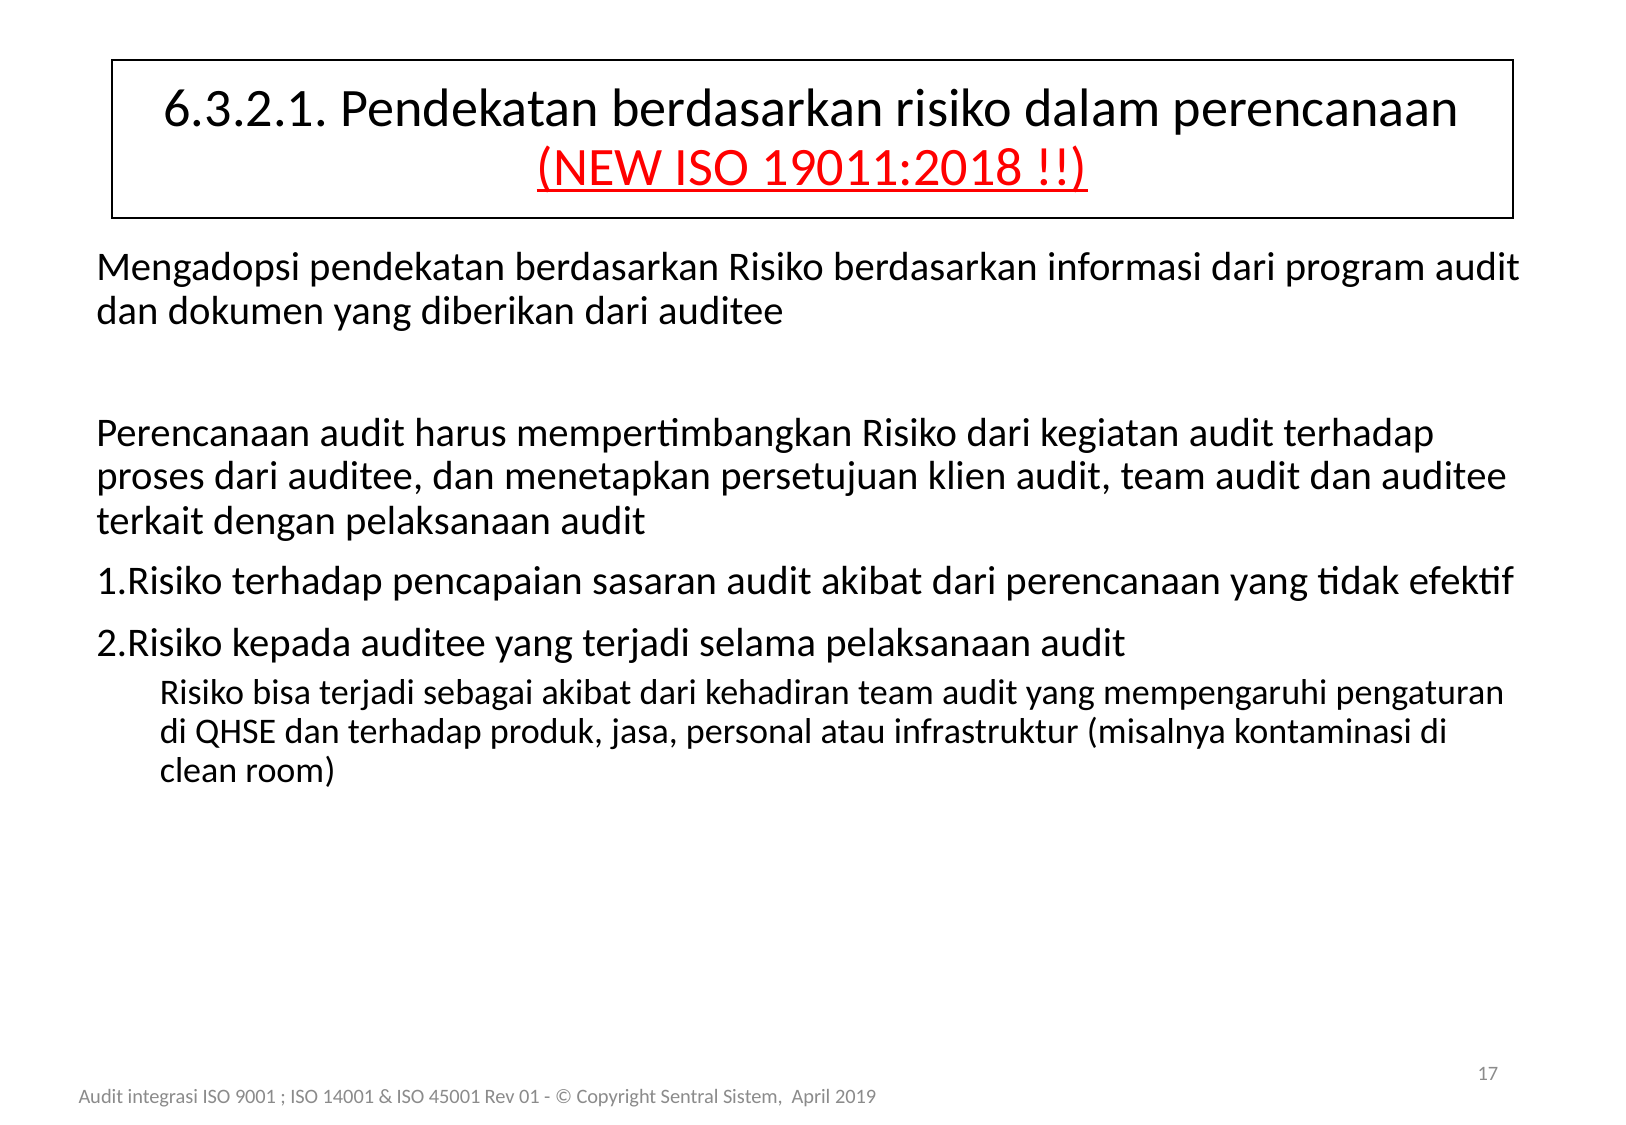

# 6.3.2.1. Pendekatan berdasarkan risiko dalam perencanaan (NEW ISO 19011:2018 !!)
Mengadopsi pendekatan berdasarkan Risiko berdasarkan informasi dari program audit dan dokumen yang diberikan dari auditee

Perencanaan audit harus mempertimbangkan Risiko dari kegiatan audit terhadap proses dari auditee, dan menetapkan persetujuan klien audit, team audit dan auditee terkait dengan pelaksanaan audit
Risiko terhadap pencapaian sasaran audit akibat dari perencanaan yang tidak efektif
Risiko kepada auditee yang terjadi selama pelaksanaan audit
Risiko bisa terjadi sebagai akibat dari kehadiran team audit yang mempengaruhi pengaturan di QHSE dan terhadap produk, jasa, personal atau infrastruktur (misalnya kontaminasi di clean room)

17
Audit integrasi ISO 9001 ; ISO 14001 & ISO 45001 Rev 01 - © Copyright Sentral Sistem,  April 2019